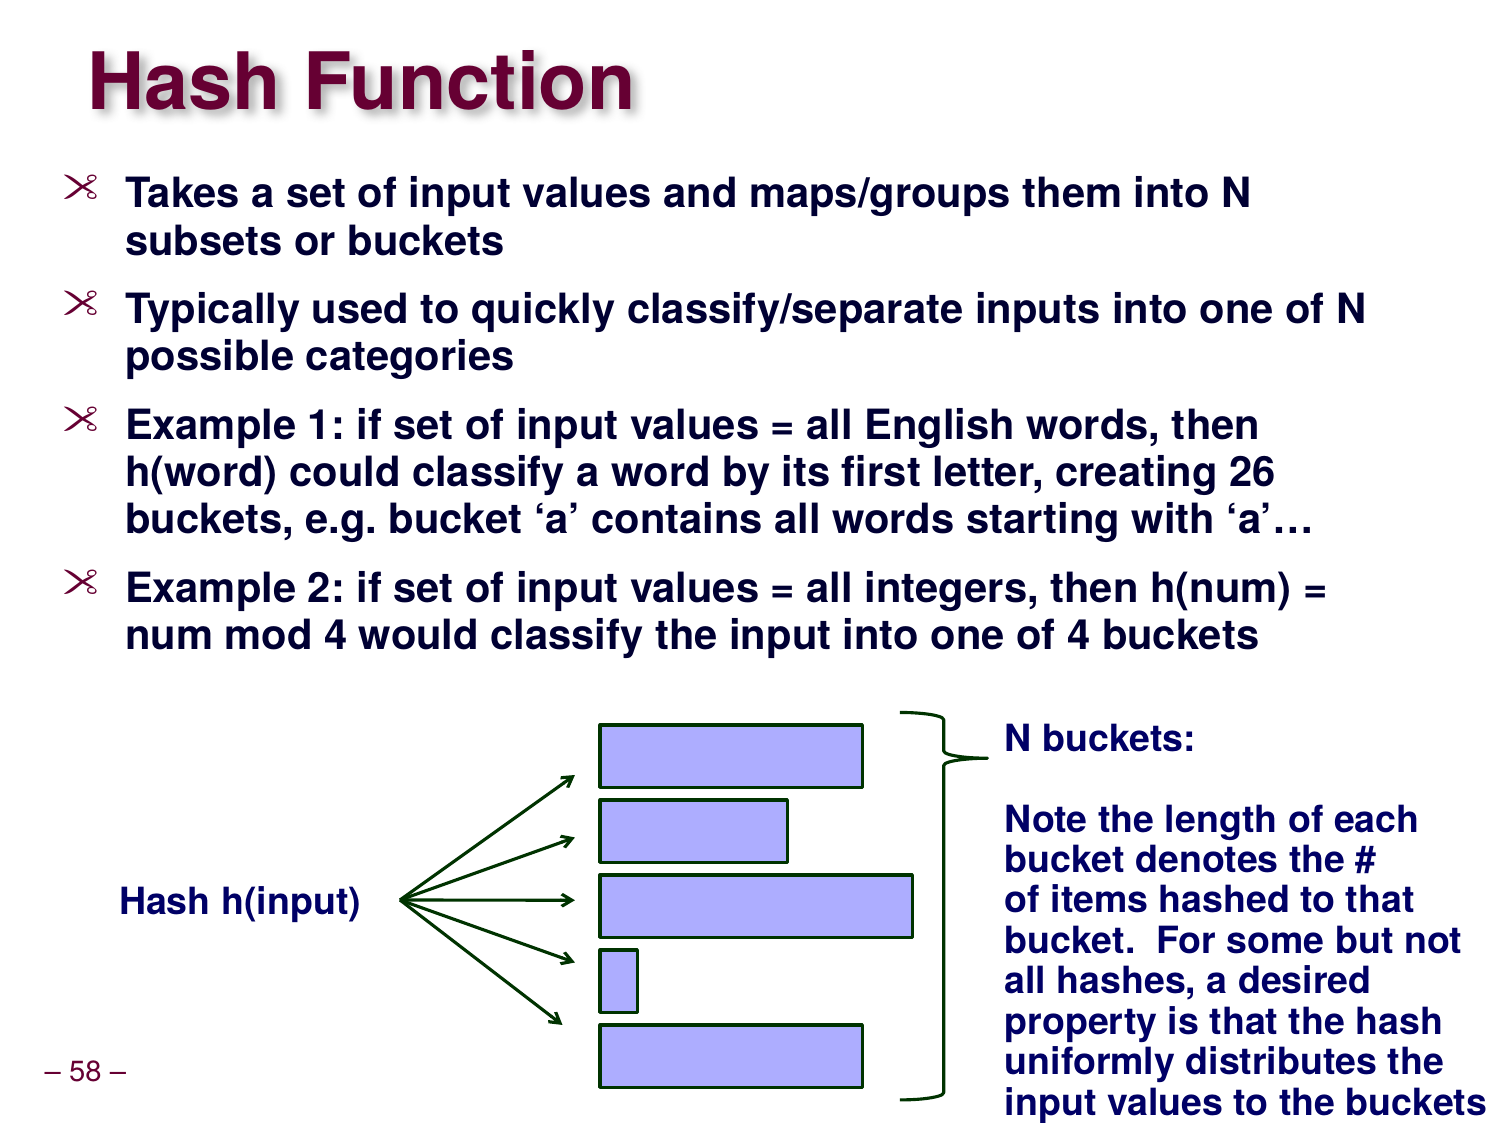

# Hash Function
Takes a set of input values and maps/groups them into N subsets or buckets
Typically used to quickly classify/separate inputs into one of N possible categories
Example 1: if set of input values = all English words, then h(word) could classify a word by its first letter, creating 26 buckets, e.g. bucket ‘a’ contains all words starting with ‘a’…
Example 2: if set of input values = all integers, then h(num) = num mod 4 would classify the input into one of 4 buckets

N buckets:

Note the length of each
bucket denotes the #
of items hashed to that
bucket.  For some but not
all hashes, a desired
property is that the hash
uniformly distributes the
input values to the buckets

Hash h(input)